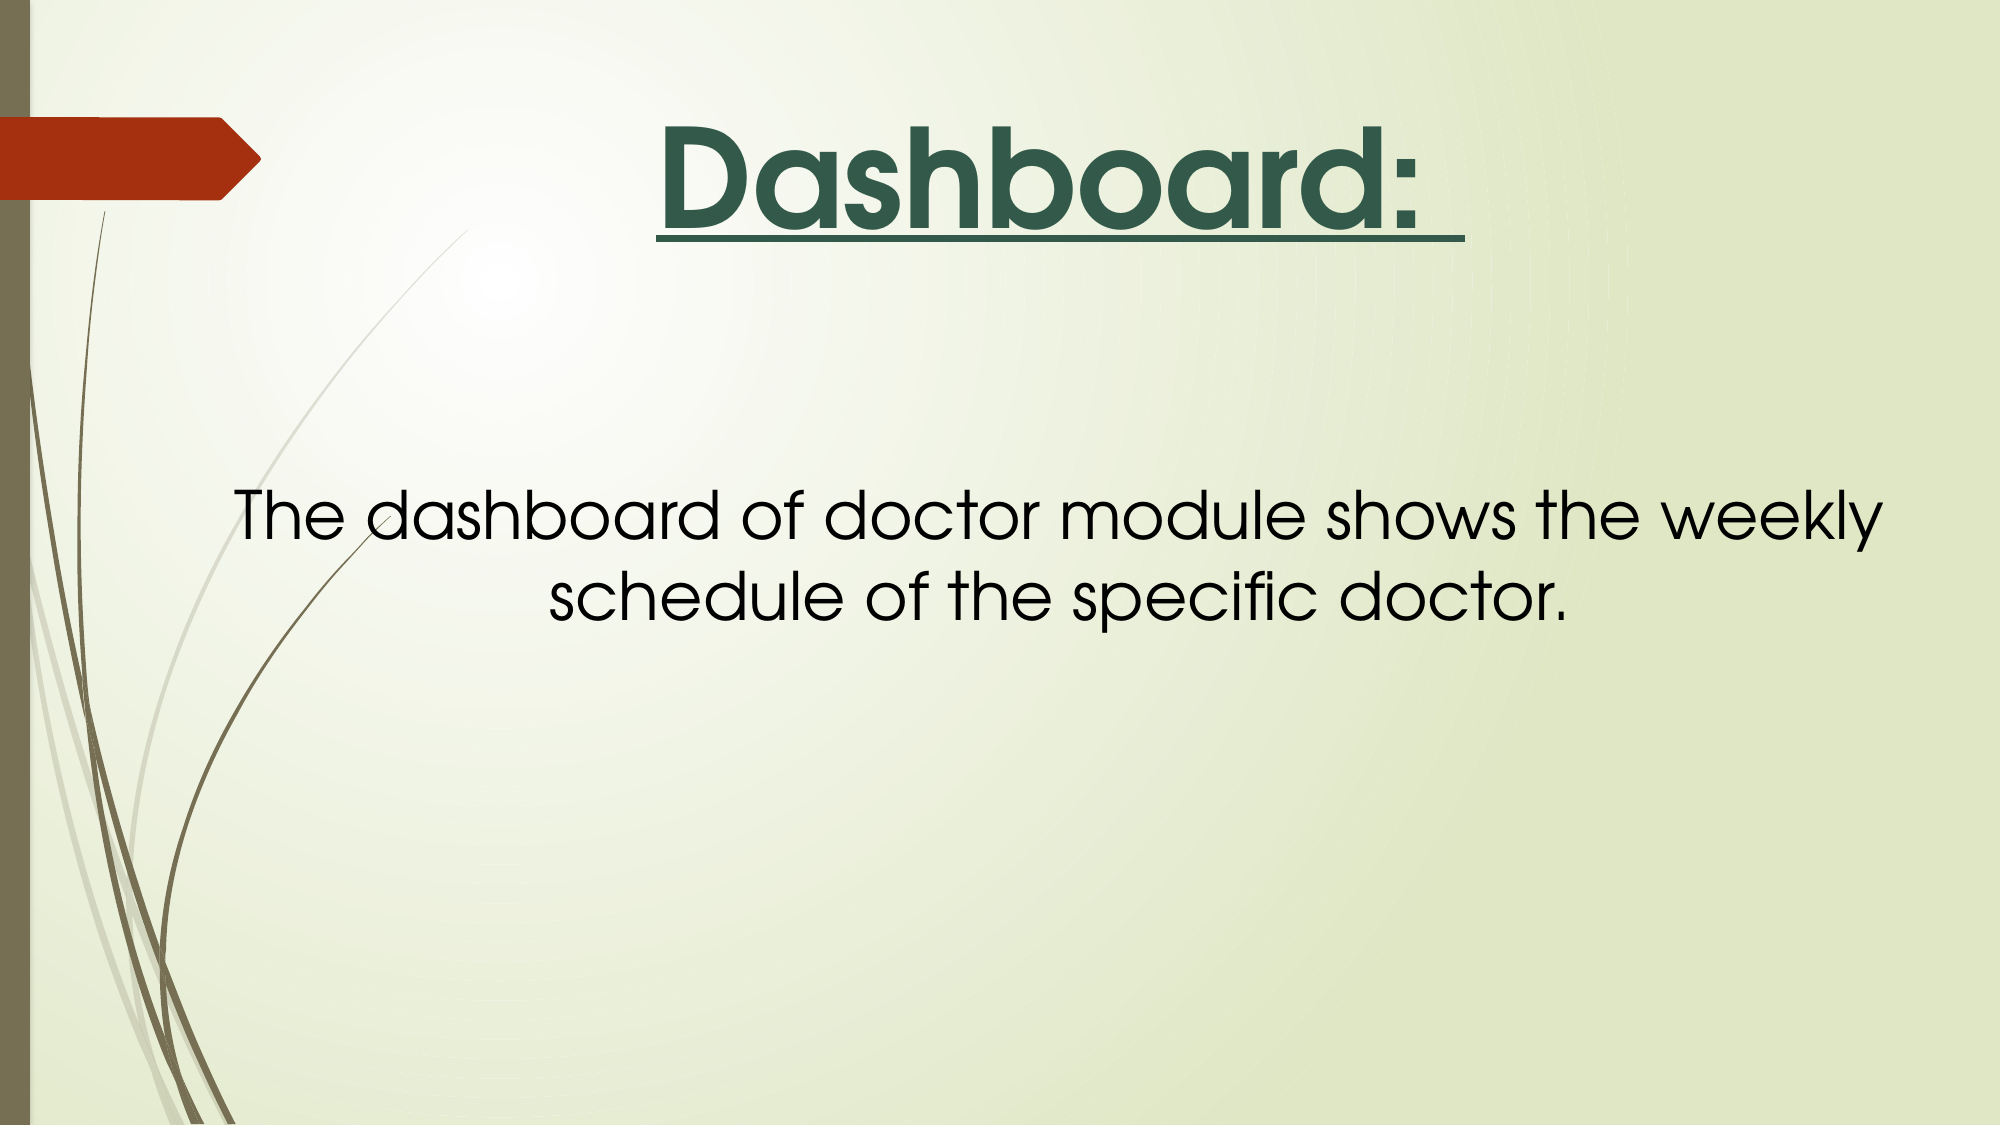

# Dashboard:
The dashboard of doctor module shows the weekly schedule of the specific doctor.